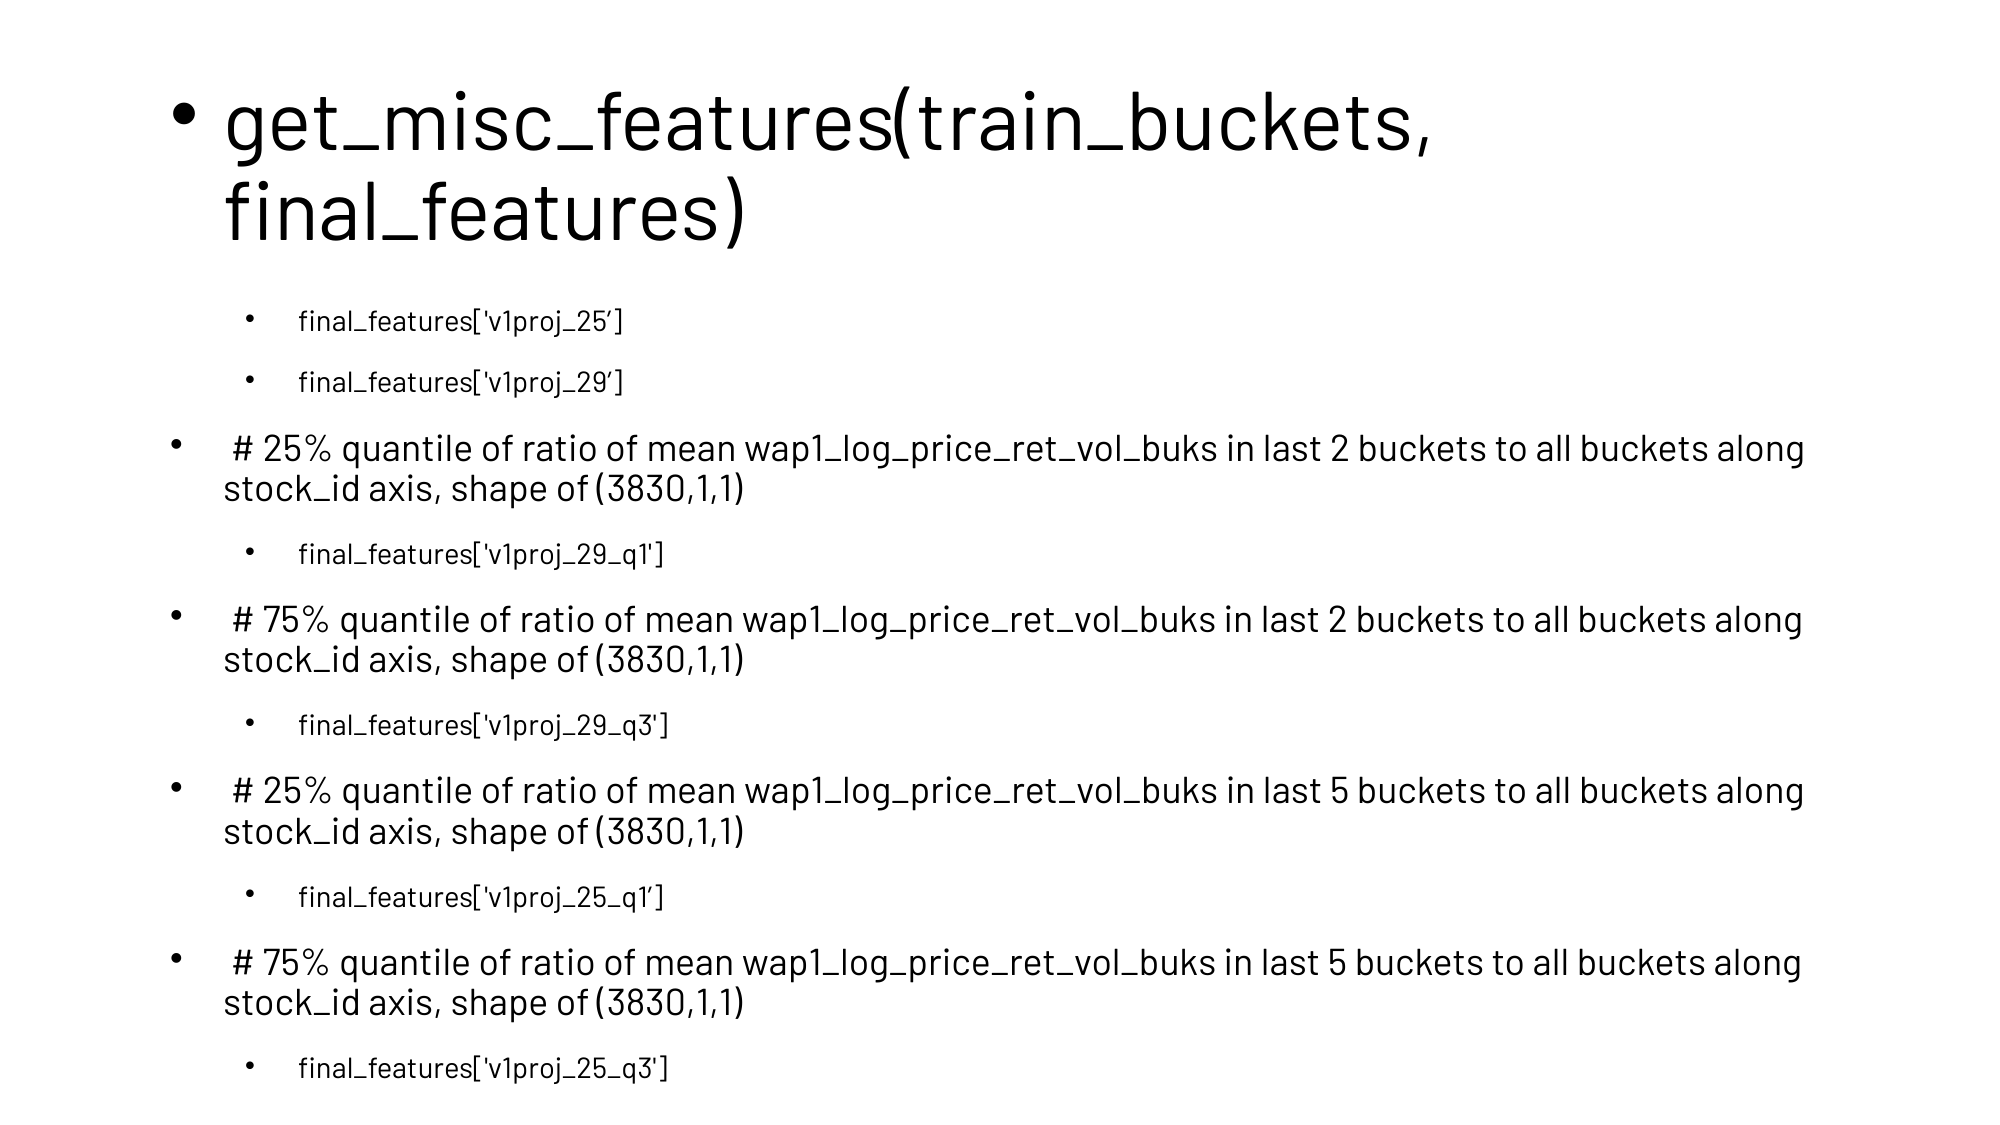

# get_misc_features(train_buckets, final_features)
final_features['v1proj_25’]
final_features['v1proj_29’]
 # 25% quantile of ratio of mean wap1_log_price_ret_vol_buks in last 2 buckets to all buckets along stock_id axis, shape of (3830,1,1)
final_features['v1proj_29_q1']
 # 75% quantile of ratio of mean wap1_log_price_ret_vol_buks in last 2 buckets to all buckets along stock_id axis, shape of (3830,1,1)
final_features['v1proj_29_q3']
 # 25% quantile of ratio of mean wap1_log_price_ret_vol_buks in last 5 buckets to all buckets along stock_id axis, shape of (3830,1,1)
final_features['v1proj_25_q1’]
 # 75% quantile of ratio of mean wap1_log_price_ret_vol_buks in last 5 buckets to all buckets along stock_id axis, shape of (3830,1,1)
final_features['v1proj_25_q3']